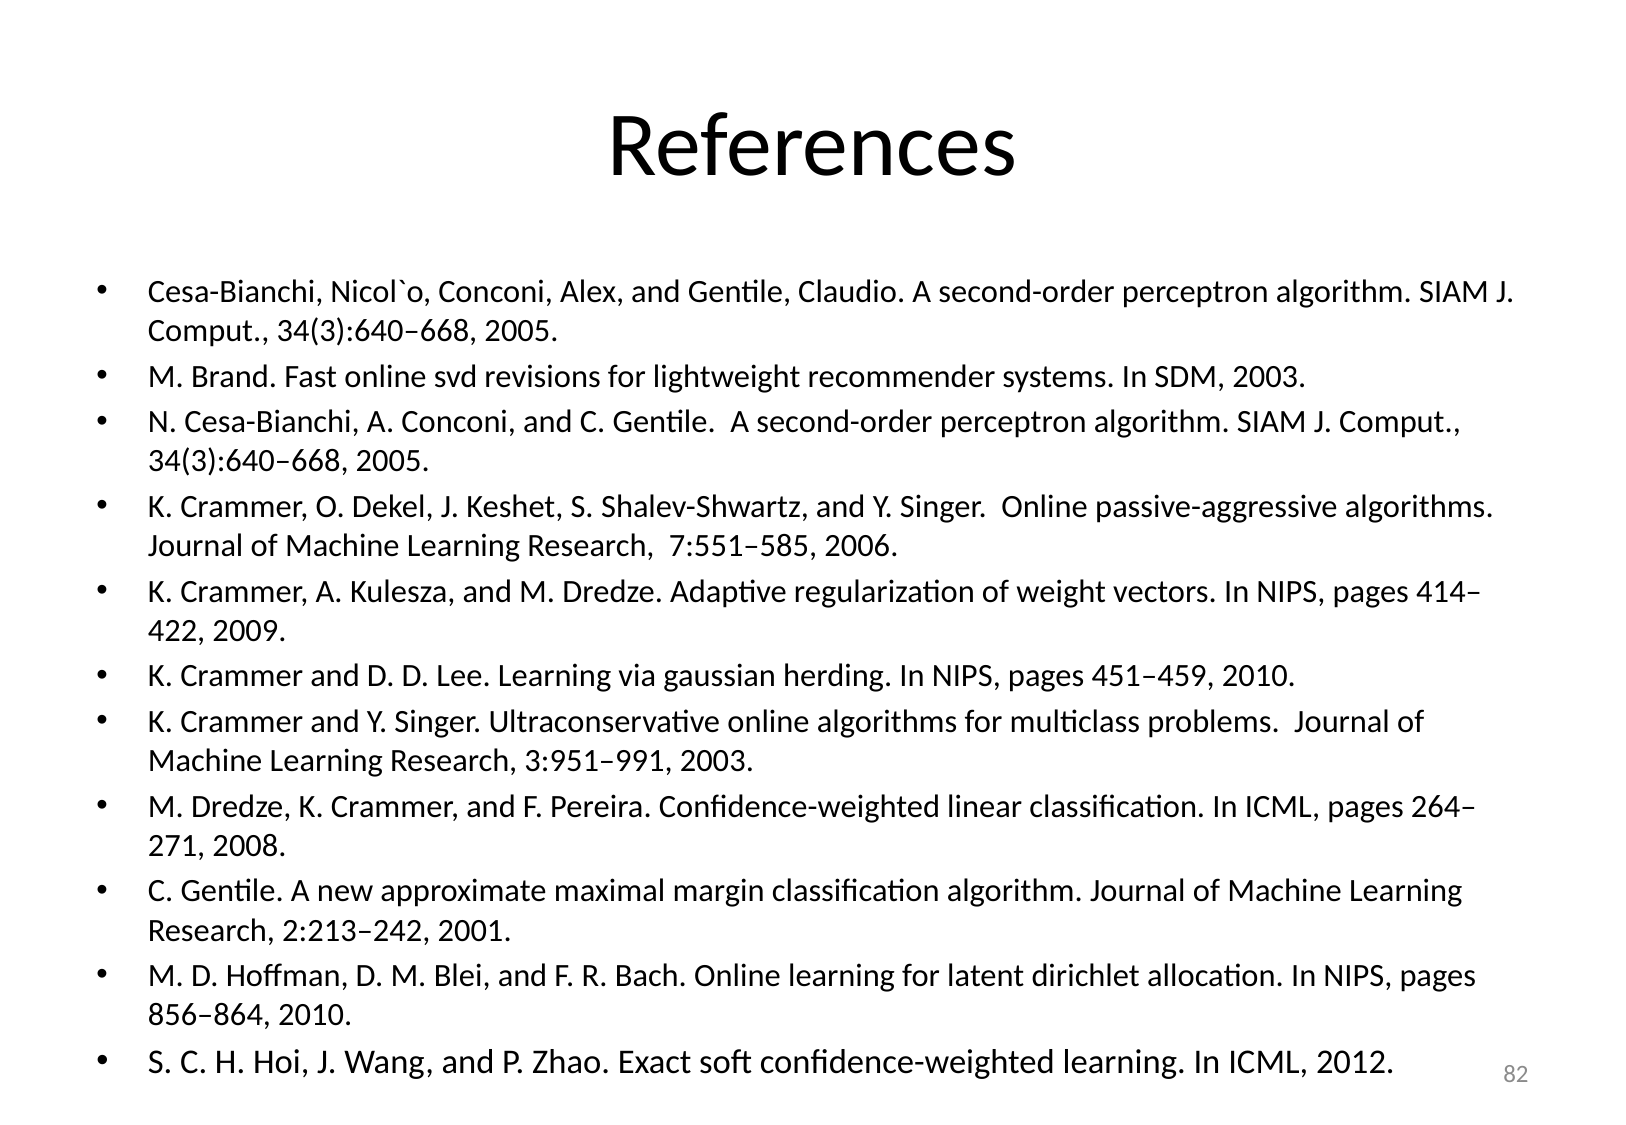

# References
Cesa-Bianchi, Nicol`o, Conconi, Alex, and Gentile, Claudio. A second-order perceptron algorithm. SIAM J. Comput., 34(3):640–668, 2005.
M. Brand. Fast online svd revisions for lightweight recommender systems. In SDM, 2003.
N. Cesa-Bianchi, A. Conconi, and C. Gentile.  A second-order perceptron algorithm. SIAM J. Comput., 34(3):640–668, 2005.
K. Crammer, O. Dekel, J. Keshet, S. Shalev-Shwartz, and Y. Singer.  Online passive-aggressive algorithms. Journal of Machine Learning Research,  7:551–585, 2006.
K. Crammer, A. Kulesza, and M. Dredze. Adaptive regularization of weight vectors. In NIPS, pages 414–422, 2009.
K. Crammer and D. D. Lee. Learning via gaussian herding. In NIPS, pages 451–459, 2010.
K. Crammer and Y. Singer. Ultraconservative online algorithms for multiclass problems.  Journal of Machine Learning Research, 3:951–991, 2003.
M. Dredze, K. Crammer, and F. Pereira. Confidence-weighted linear classification. In ICML, pages 264–271, 2008.
C. Gentile. A new approximate maximal margin classification algorithm. Journal of Machine Learning Research, 2:213–242, 2001.
M. D. Hoffman, D. M. Blei, and F. R. Bach. Online learning for latent dirichlet allocation. In NIPS, pages 856–864, 2010.
S. C. H. Hoi, J. Wang, and P. Zhao. Exact soft confidence-weighted learning. In ICML, 2012.

82